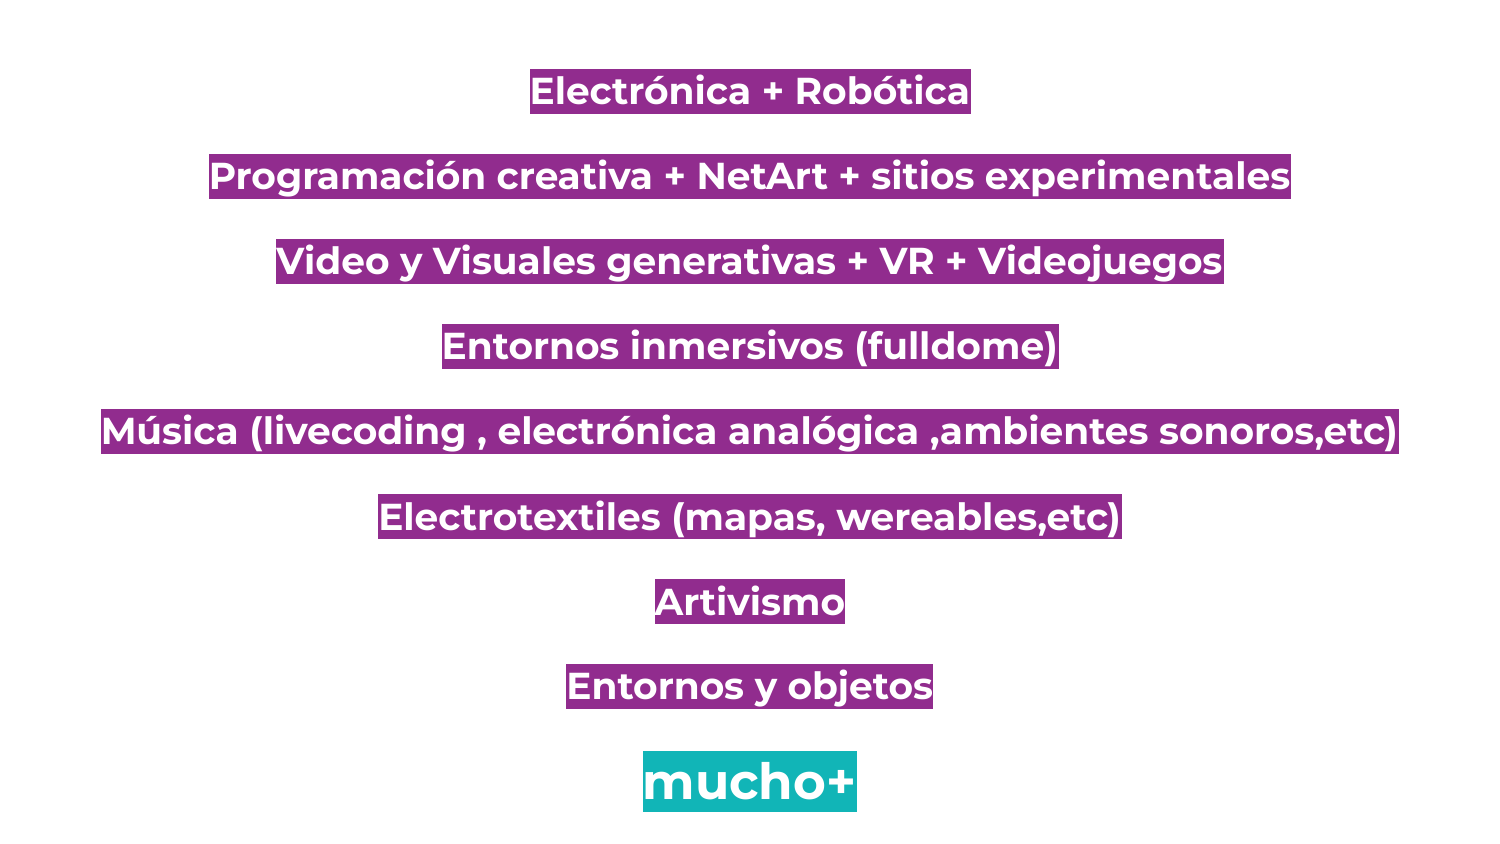

Electrónica + Robótica
Programación creativa + NetArt + sitios experimentales
Video y Visuales generativas + VR + Videojuegos
Entornos inmersivos (fulldome)
Música (livecoding , electrónica analógica ,ambientes sonoros,etc)
Electrotextiles (mapas, wereables,etc)
Artivismo
Entornos y objetos
mucho+